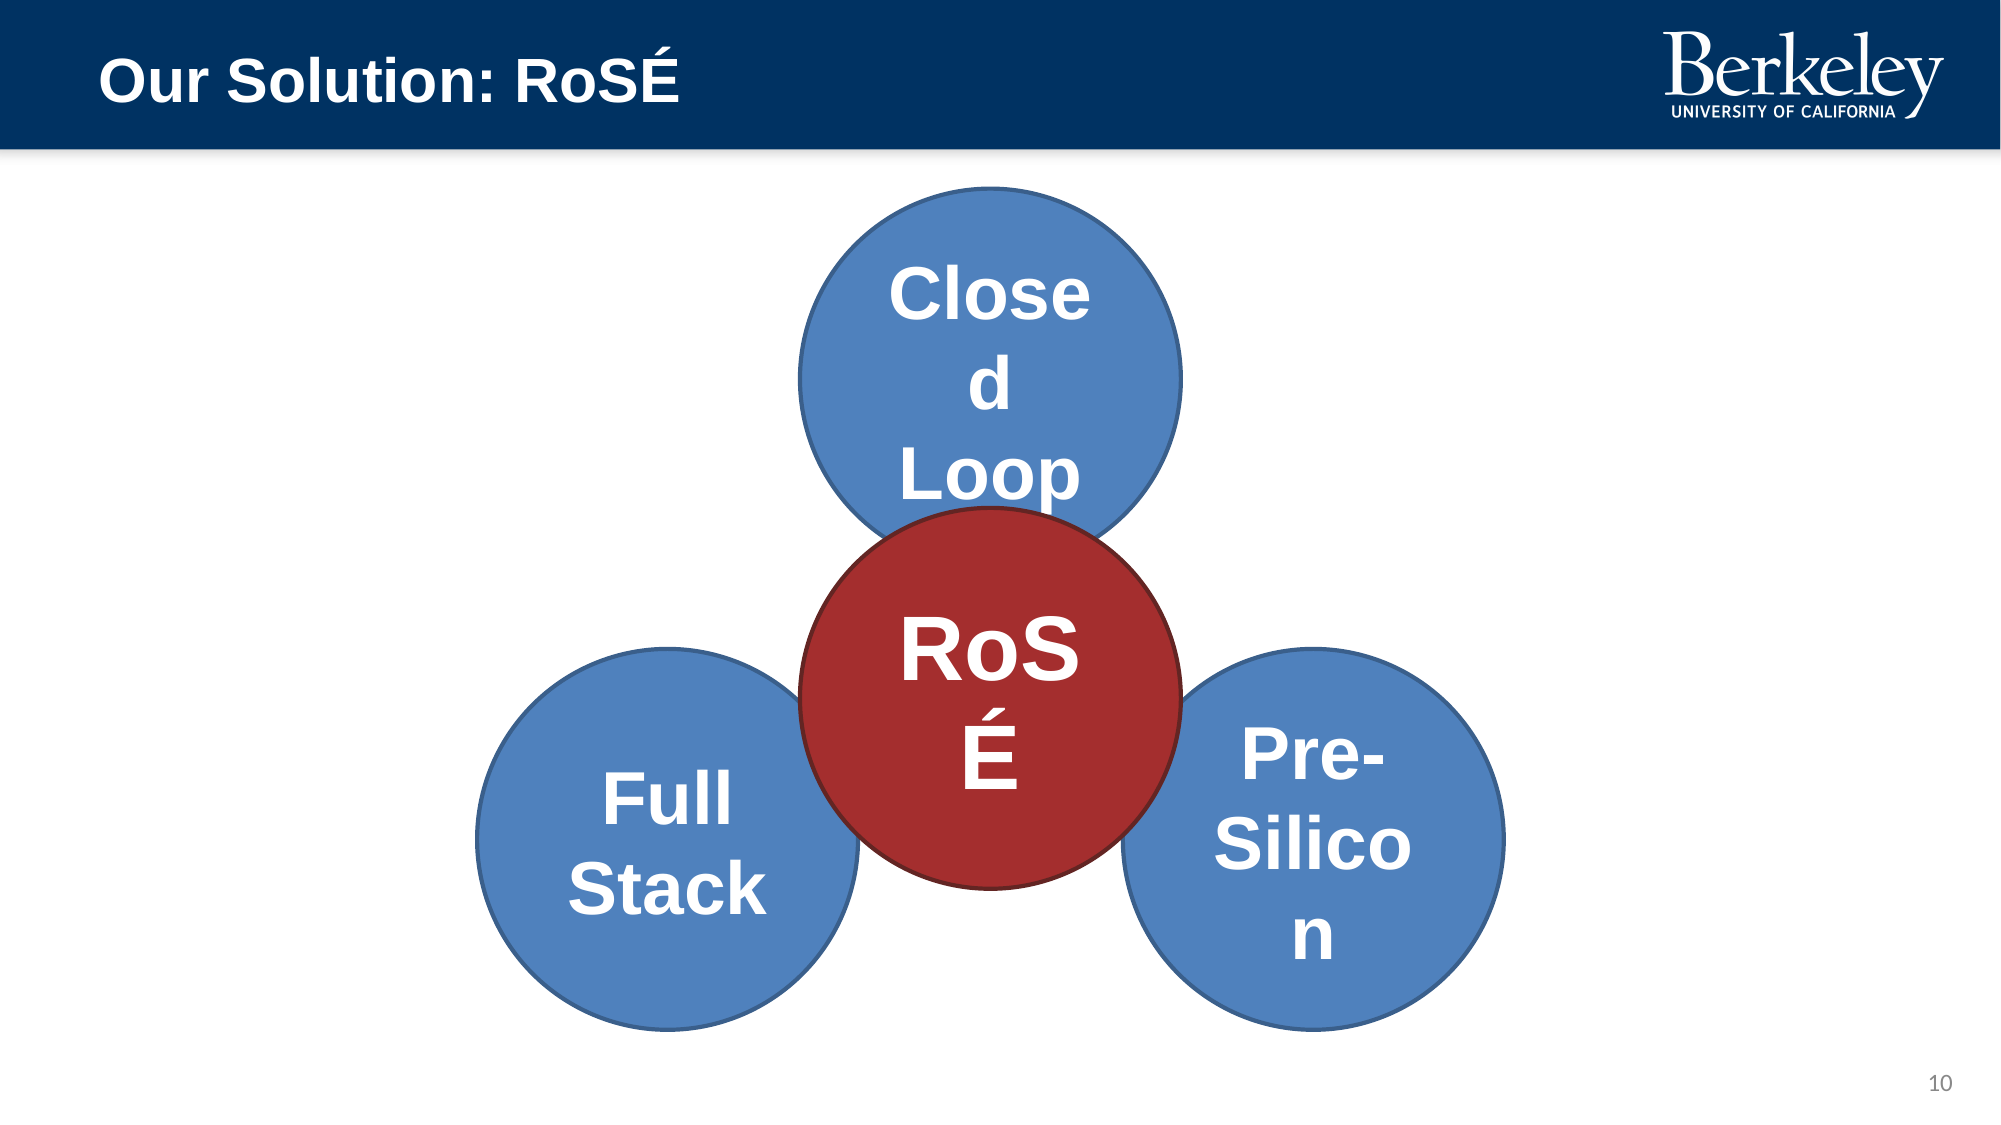

Our Solution: RoSÉ
Closed Loop
RoSÉ
Pre-Silicon
Full
Stack
10